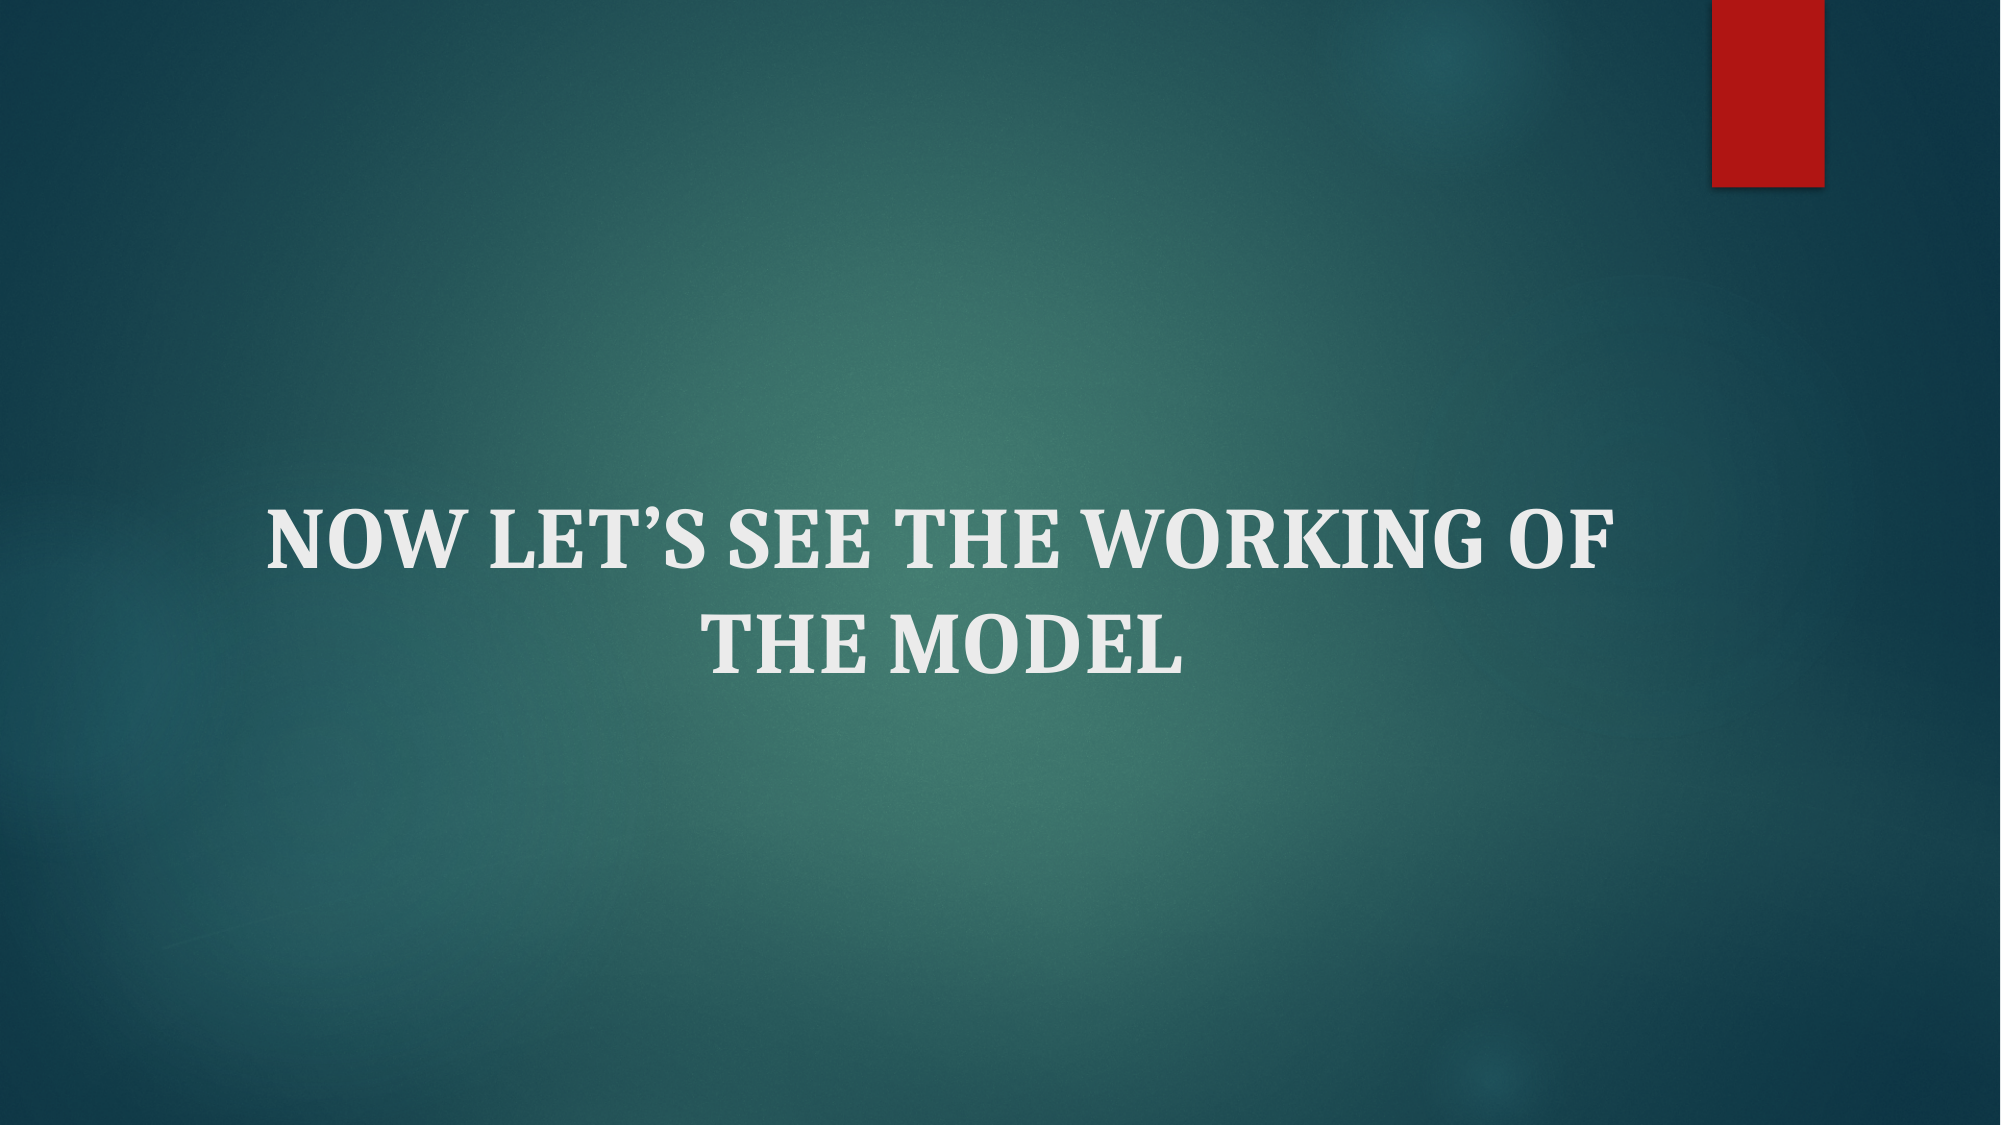

# NOW LET’S SEE THE WORKING OF THE MODEL